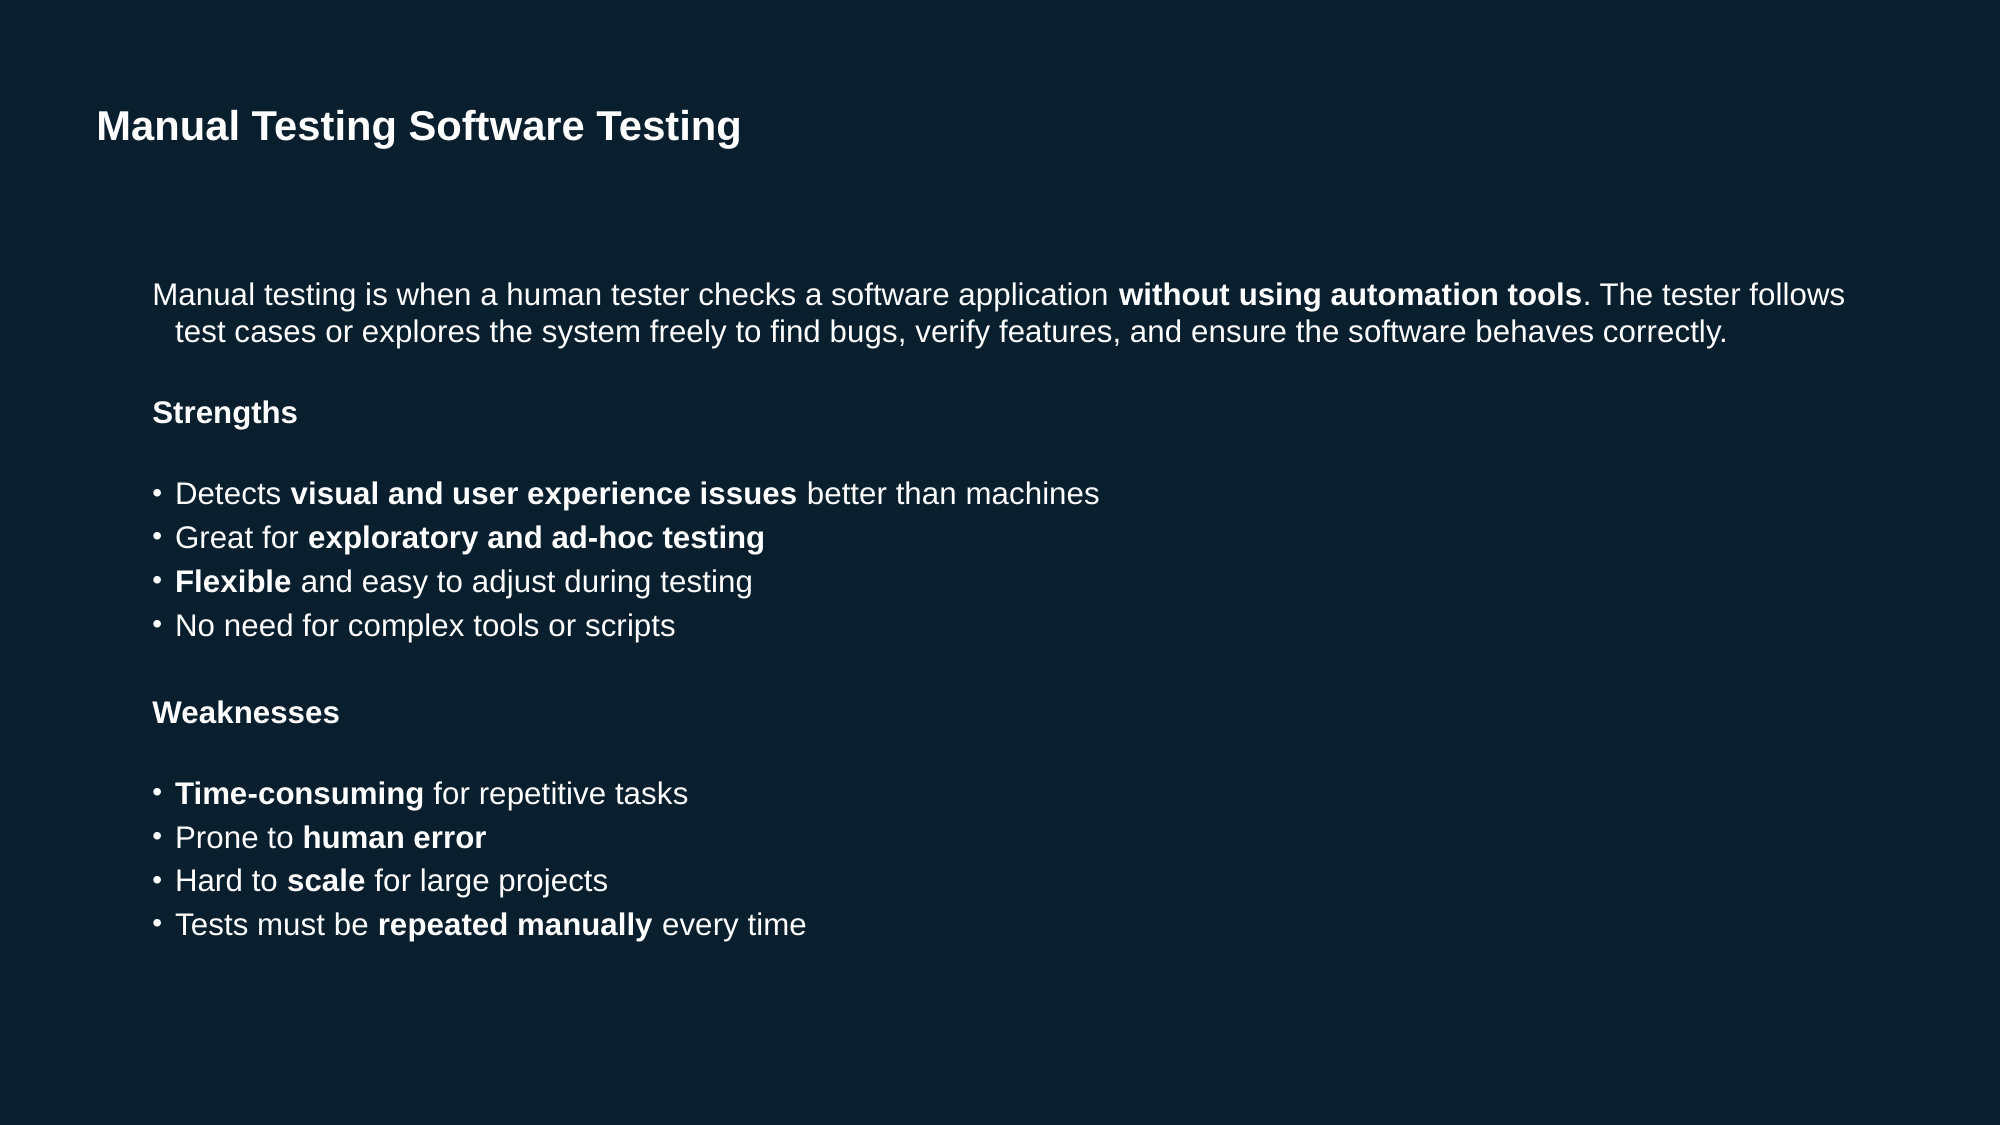

# Manual Testing Software Testing
Manual testing is when a human tester checks a software application without using automation tools. The tester follows test cases or explores the system freely to find bugs, verify features, and ensure the software behaves correctly.
Strengths
Detects visual and user experience issues better than machines
Great for exploratory and ad-hoc testing
Flexible and easy to adjust during testing
No need for complex tools or scripts

Weaknesses
Time-consuming for repetitive tasks
Prone to human error
Hard to scale for large projects
Tests must be repeated manually every time